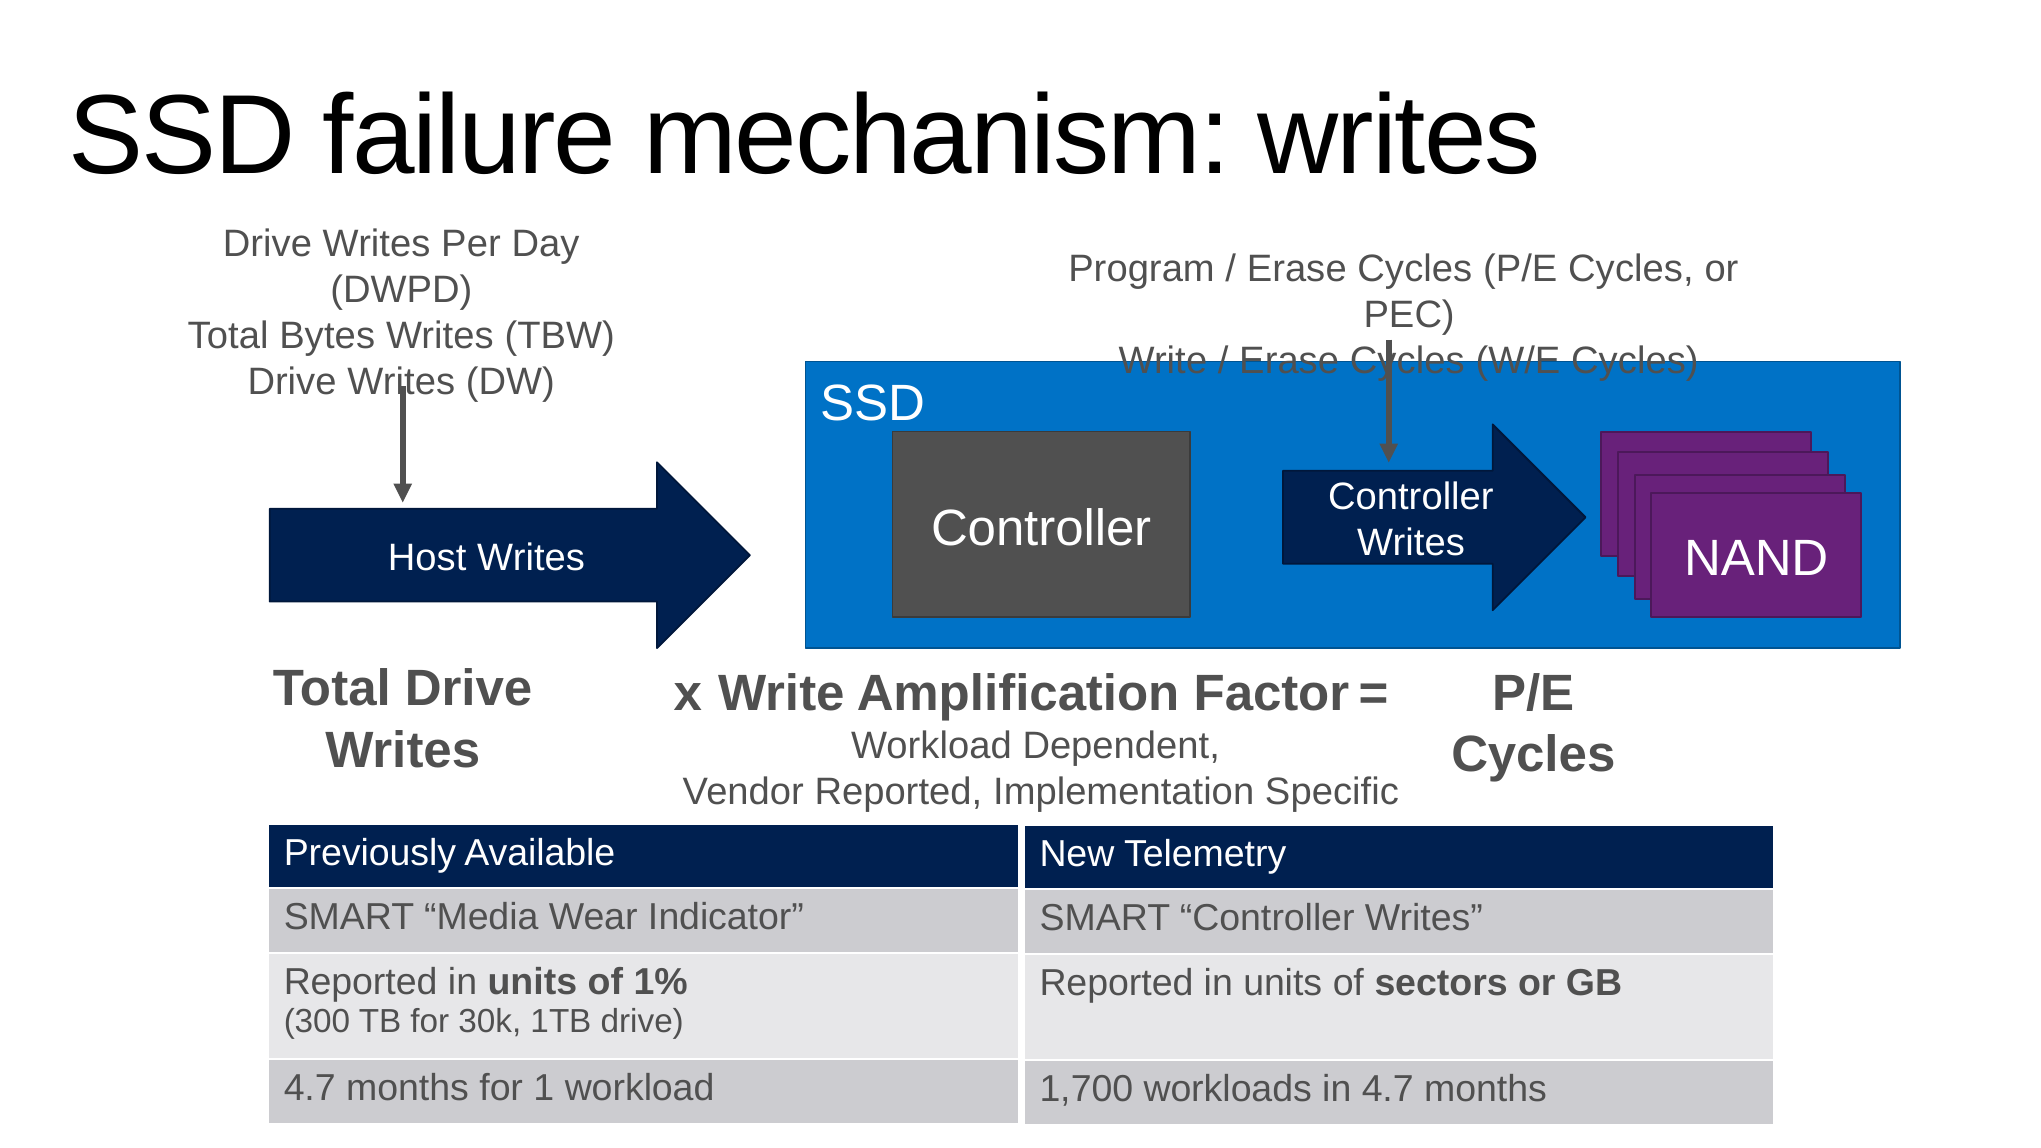

# SSD failure mechanism: writes
Drive Writes Per Day (DWPD)
Total Bytes Writes (TBW)
Drive Writes (DW)
Program / Erase Cycles (P/E Cycles, or  PEC)
Write / Erase Cycles (W/E Cycles)
SSD
Controller Writes
Controller
NAND
NAND
Host Writes
NAND
NAND
Total Drive Writes
Write Amplification Factor
Workload Dependent,
Vendor Reported, Implementation Specific
x
=
P/E Cycles
| Previously Available |
| --- |
| SMART “Media Wear Indicator” |
| Reported in units of 1% (300 TB for 30k, 1TB drive) |
| 4.7 months for 1 workload |
| New Telemetry |
| --- |
| SMART “Controller Writes” |
| Reported in units of sectors or GB |
| 1,700 workloads in 4.7 months |